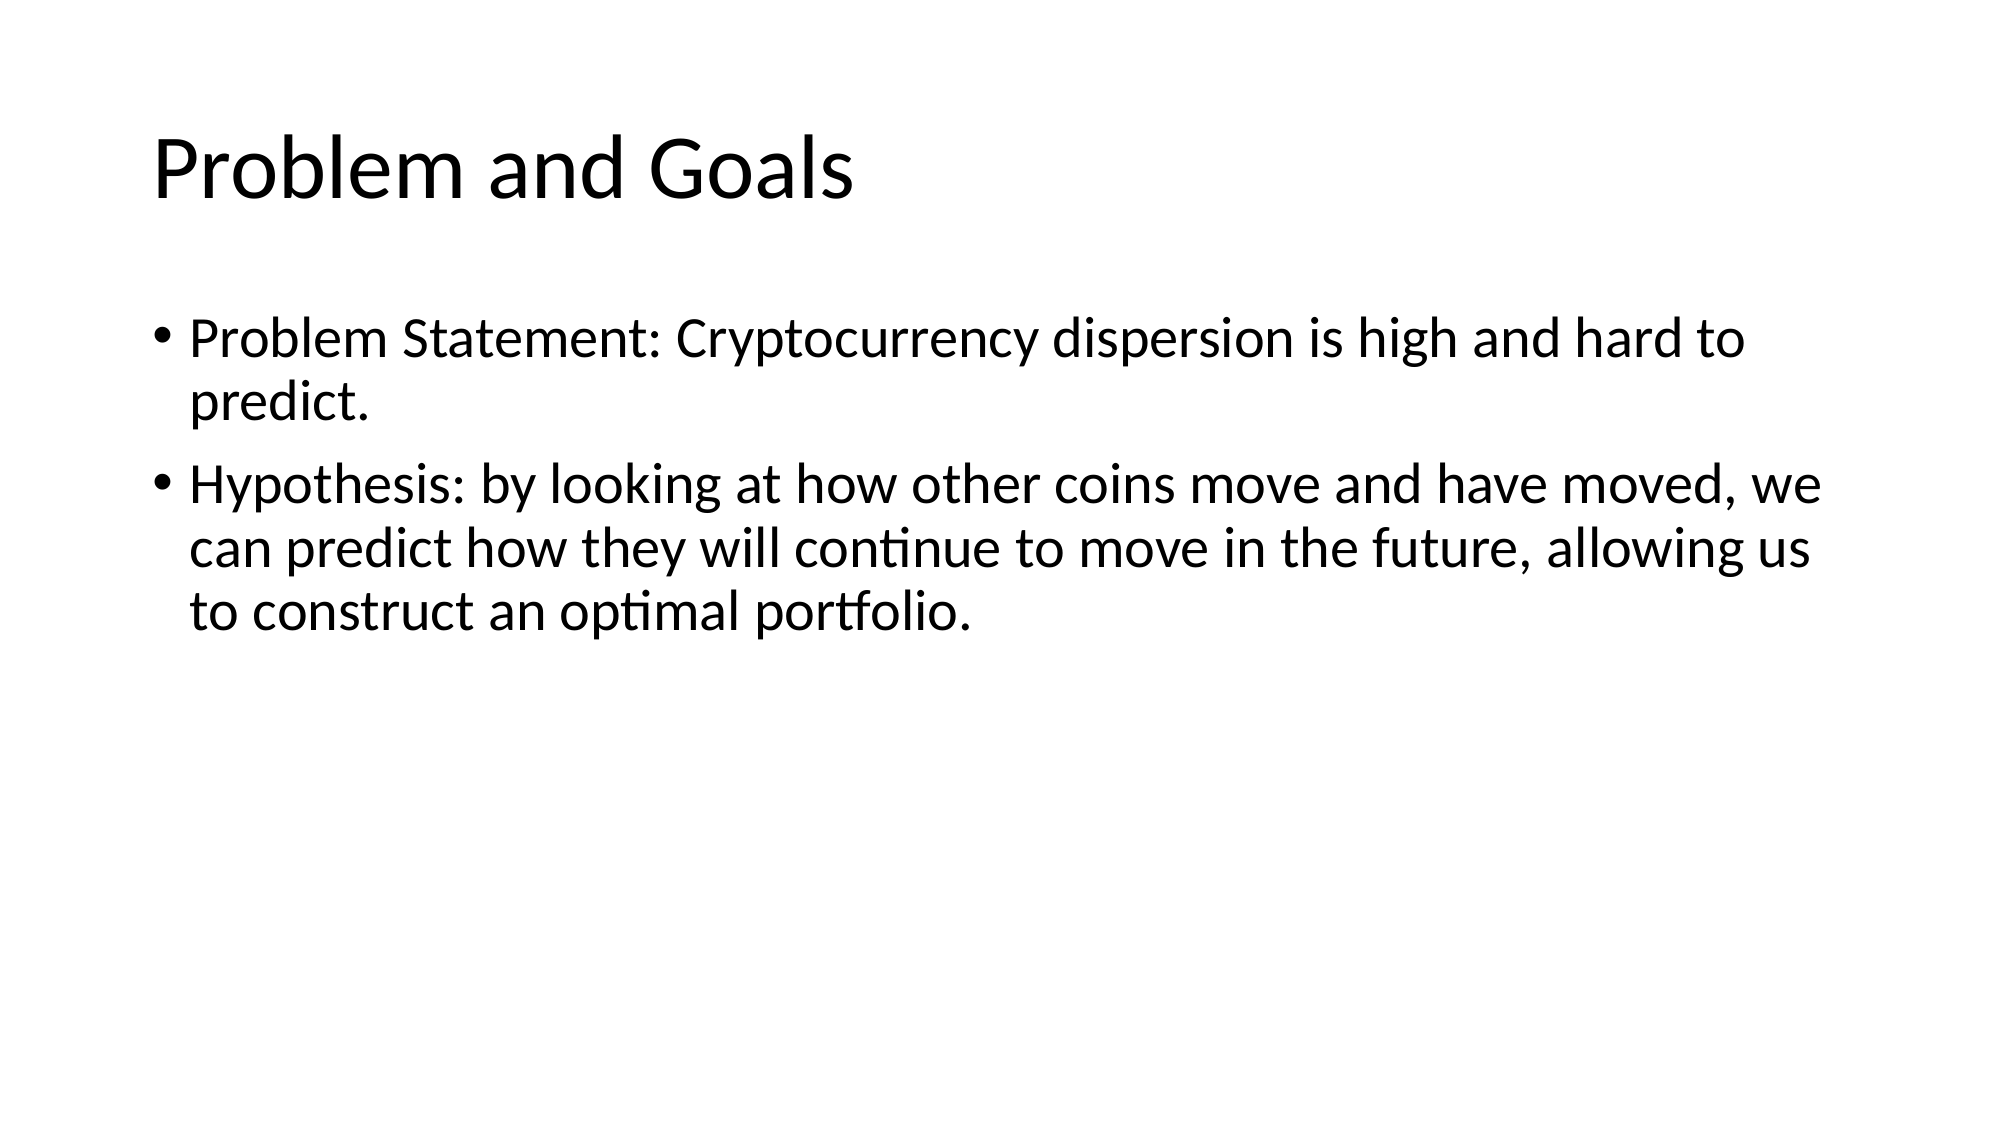

# Problem and Goals
Problem Statement: Cryptocurrency dispersion is high and hard to predict.
Hypothesis: by looking at how other coins move and have moved, we can predict how they will continue to move in the future, allowing us to construct an optimal portfolio.